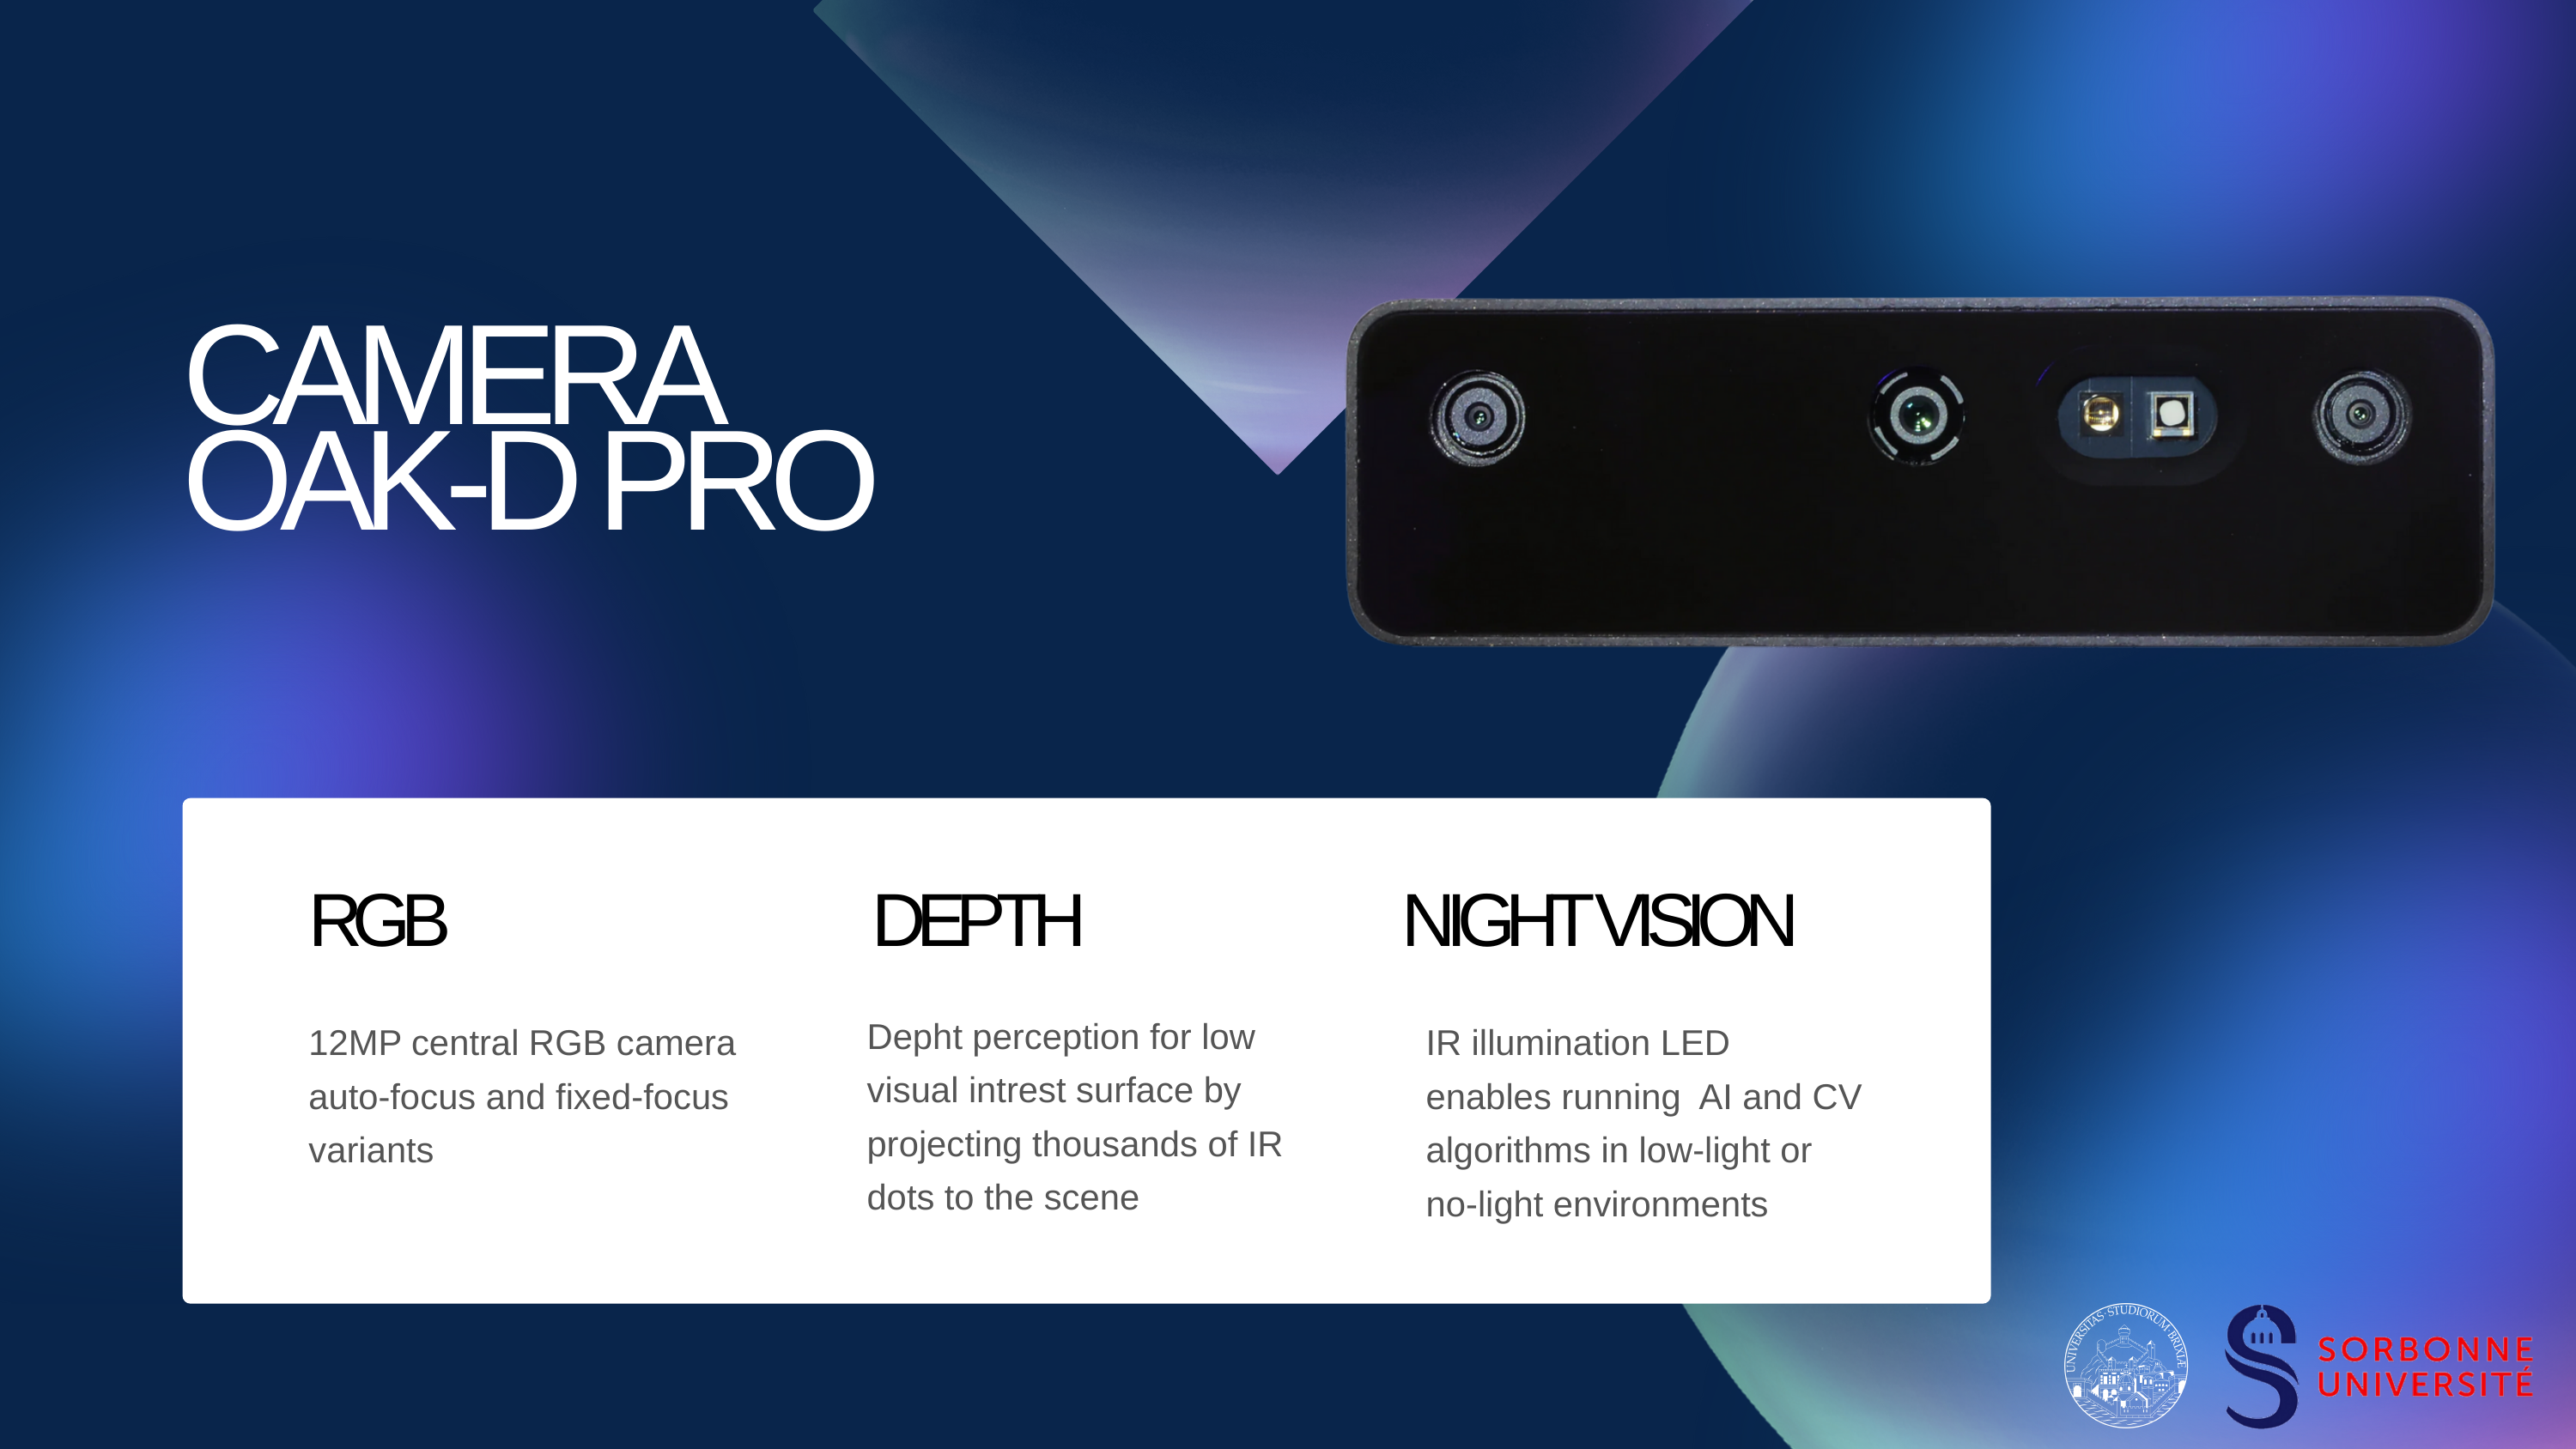

CAMERA
OAK-D PRO

RGB
DEPTH
NIGHT VISION
Depht perception for low visual intrest surface by projecting thousands of IR dots to the scene
12MP central RGB camera auto-focus and fixed-focus variants
IR illumination LED enables running  AI and CV algorithms in low-light or no-light environments